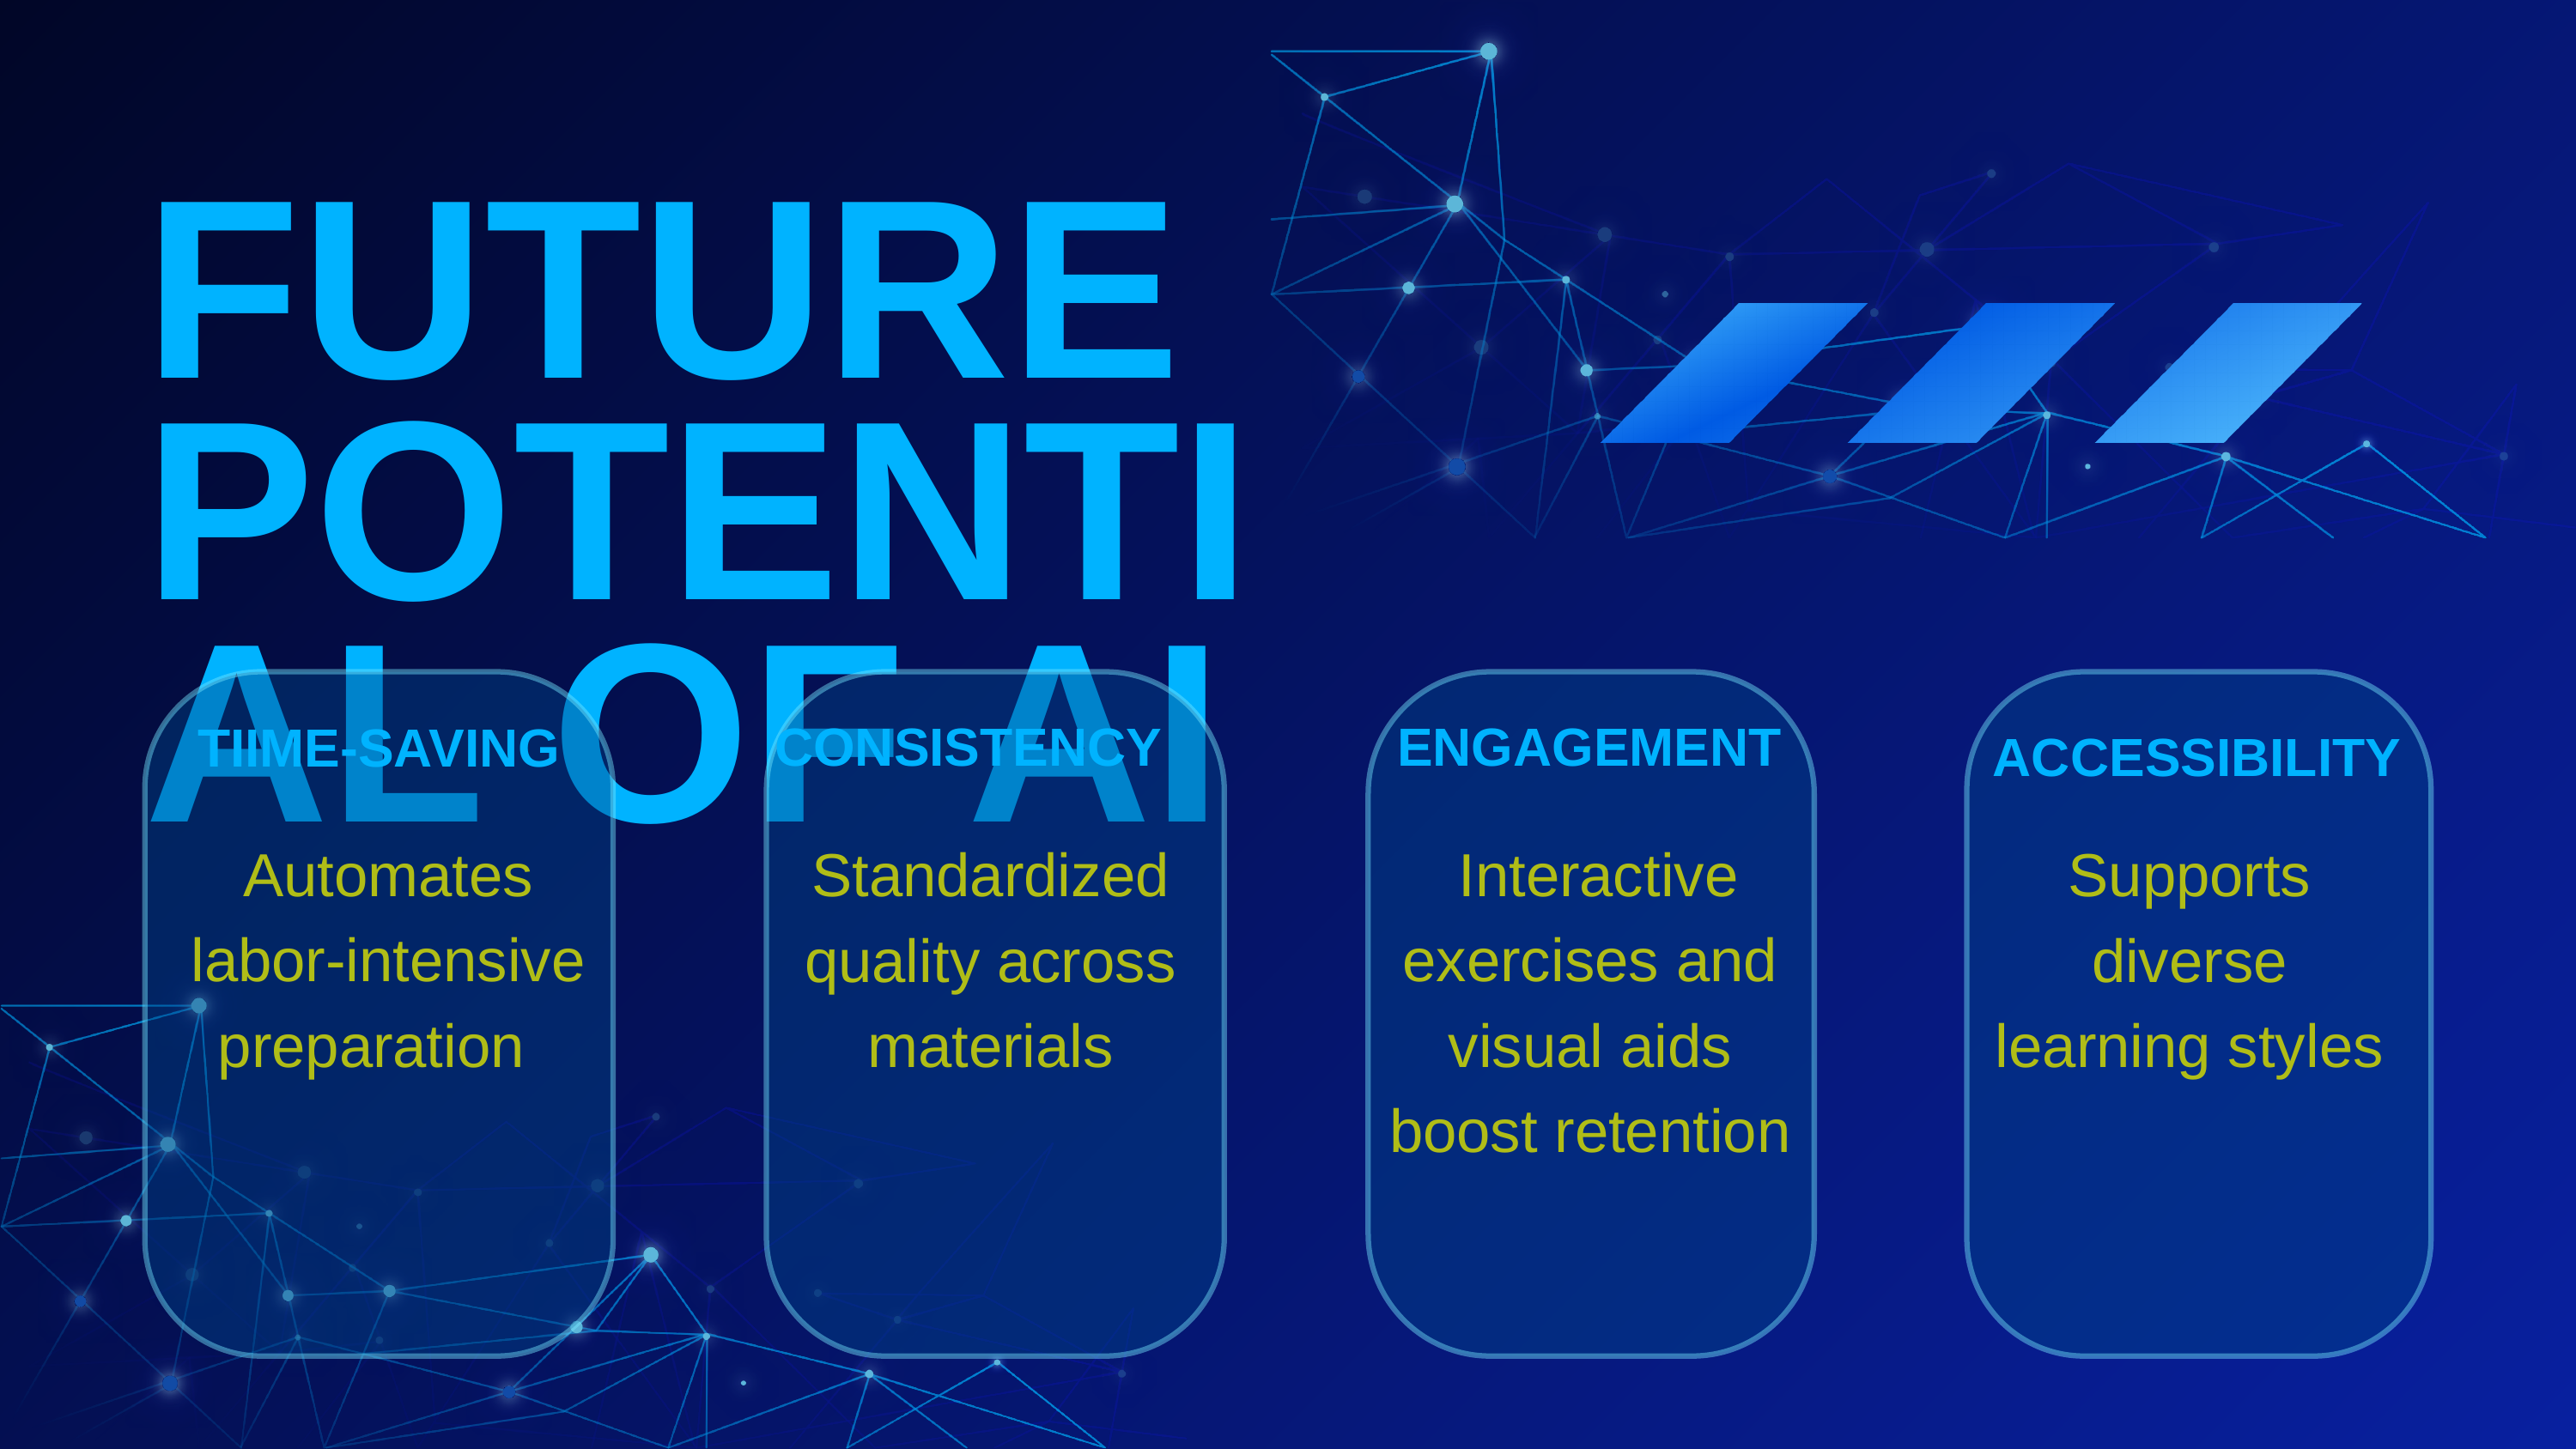

FUTURE
POTENTIAL OF AI

CONSISTENCY
ENGAGEMENT
TIIME-SAVING
ACCESSIBILITY
Automates labor-intensive preparation

Standardized quality across materials
 Interactive exercises and visual aids boost retention

Supports diverse learning styles